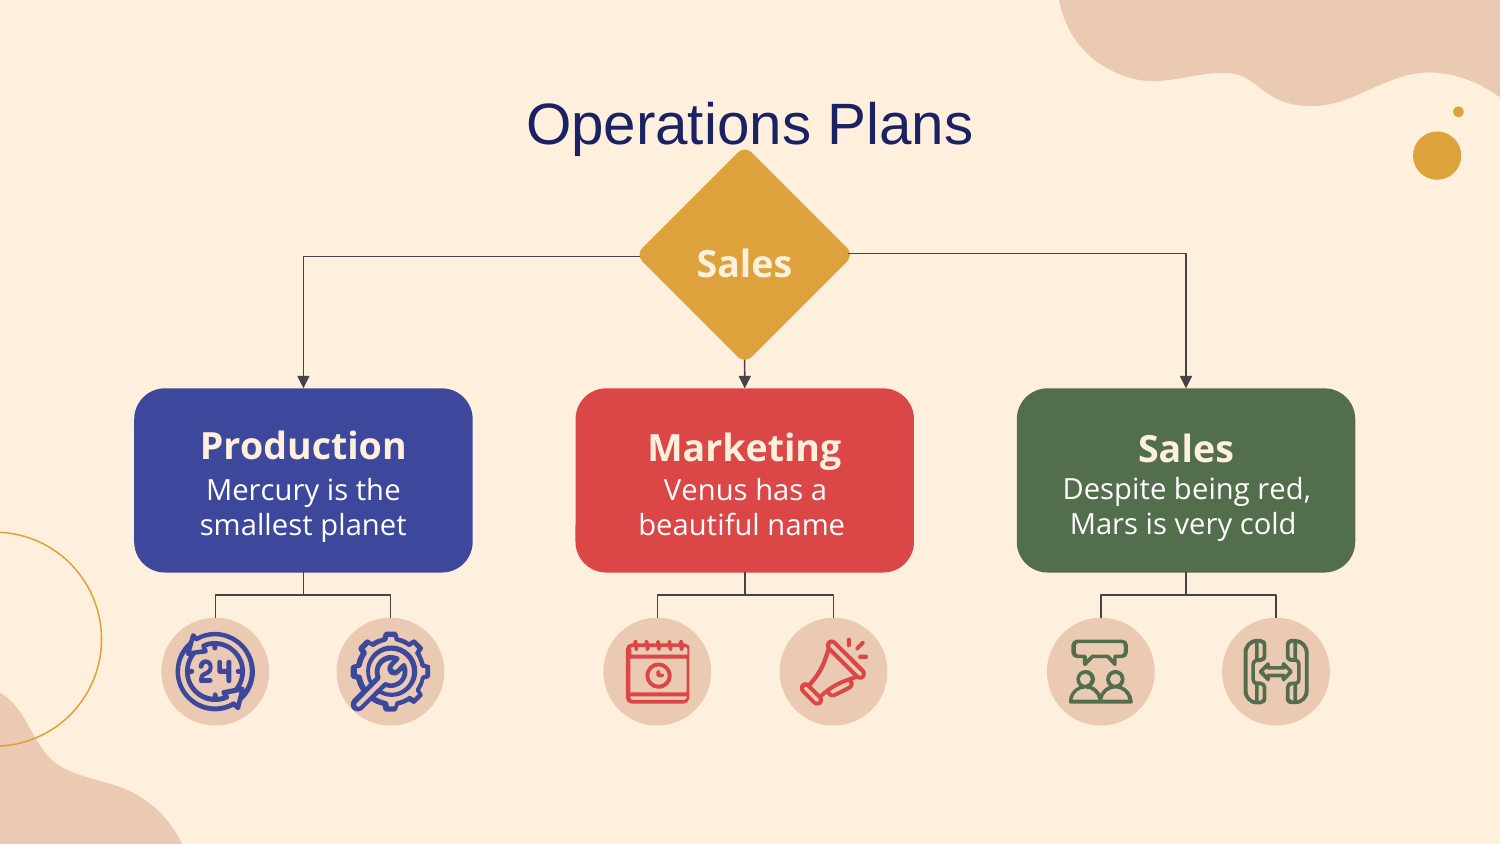

# Operations Plans
Sales

Production
Marketing
Sales
Despite being red, Mars is very cold
Venus has a beautiful name
Mercury is the smallest planet